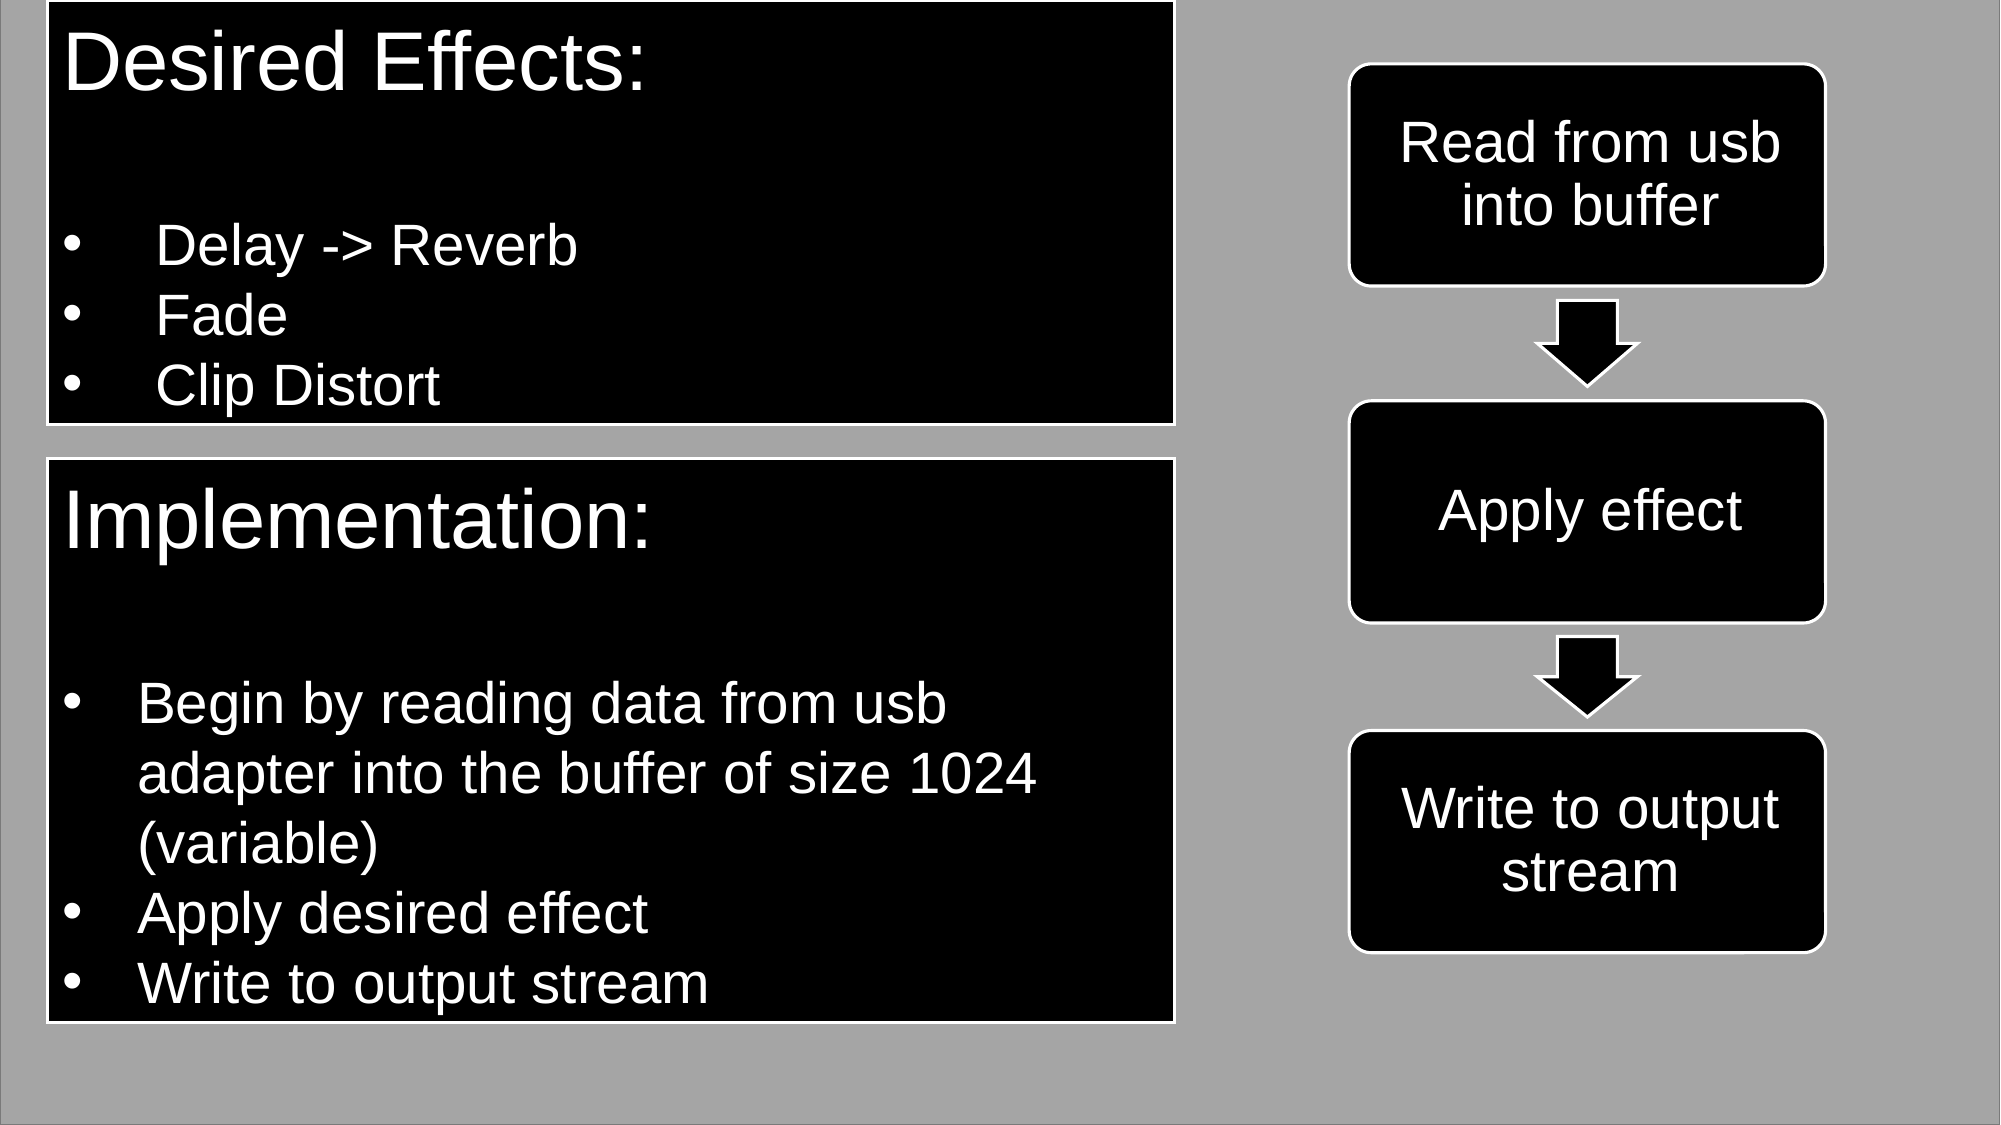

Desired Effects:

Delay -> Reverb
Fade
Clip Distort

Read from usb into buffer

Apply effect

Write to output stream
Implementation:

Begin by reading data from usb adapter into the buffer of size 1024 (variable)
Apply desired effect
Write to output stream